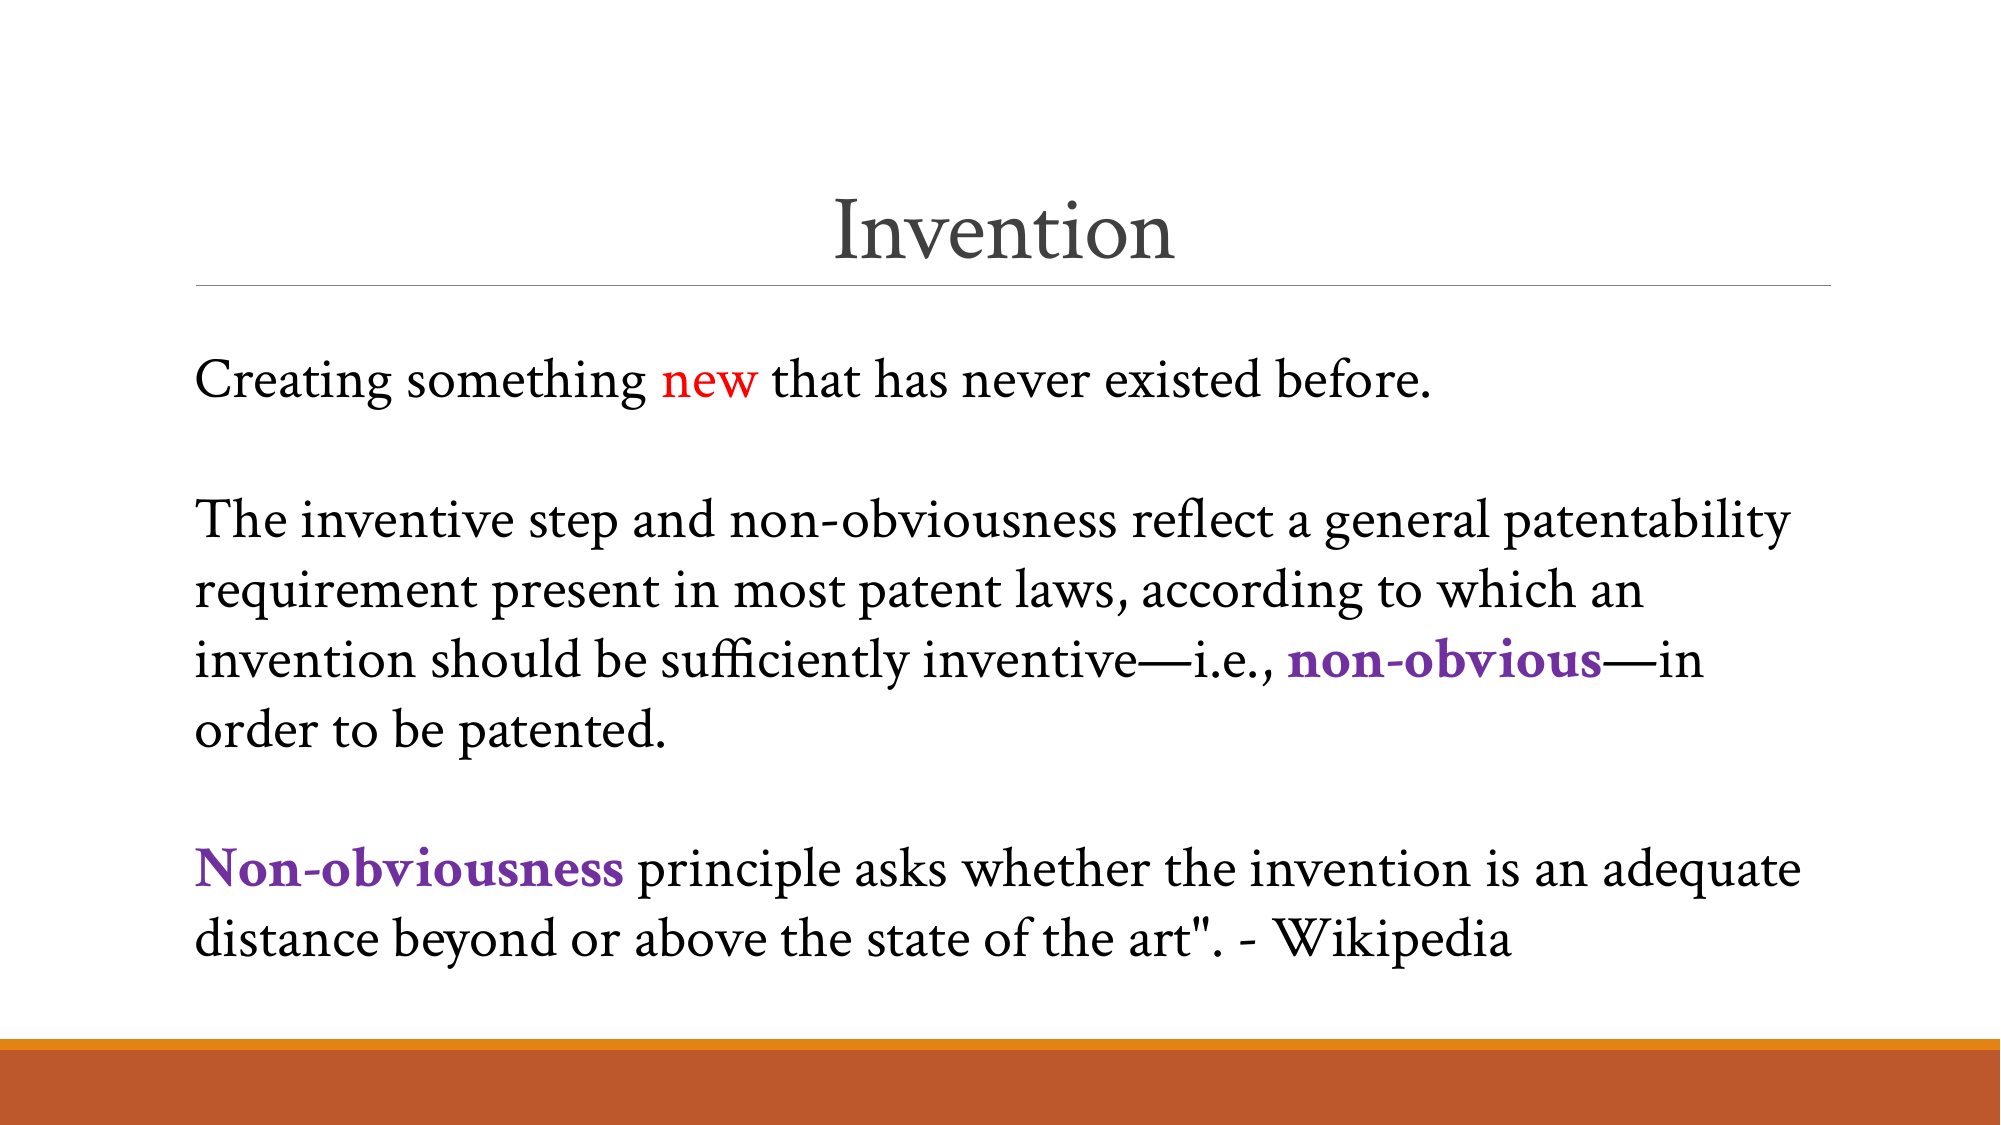

# Invention
Creating something new that has never existed before.

The inventive step and non-obviousness reflect a general patentability requirement present in most patent laws, according to which an invention should be sufficiently inventive—i.e., non-obvious—in order to be patented.

Non-obviousness principle asks whether the invention is an adequate distance beyond or above the state of the art". - Wikipedia